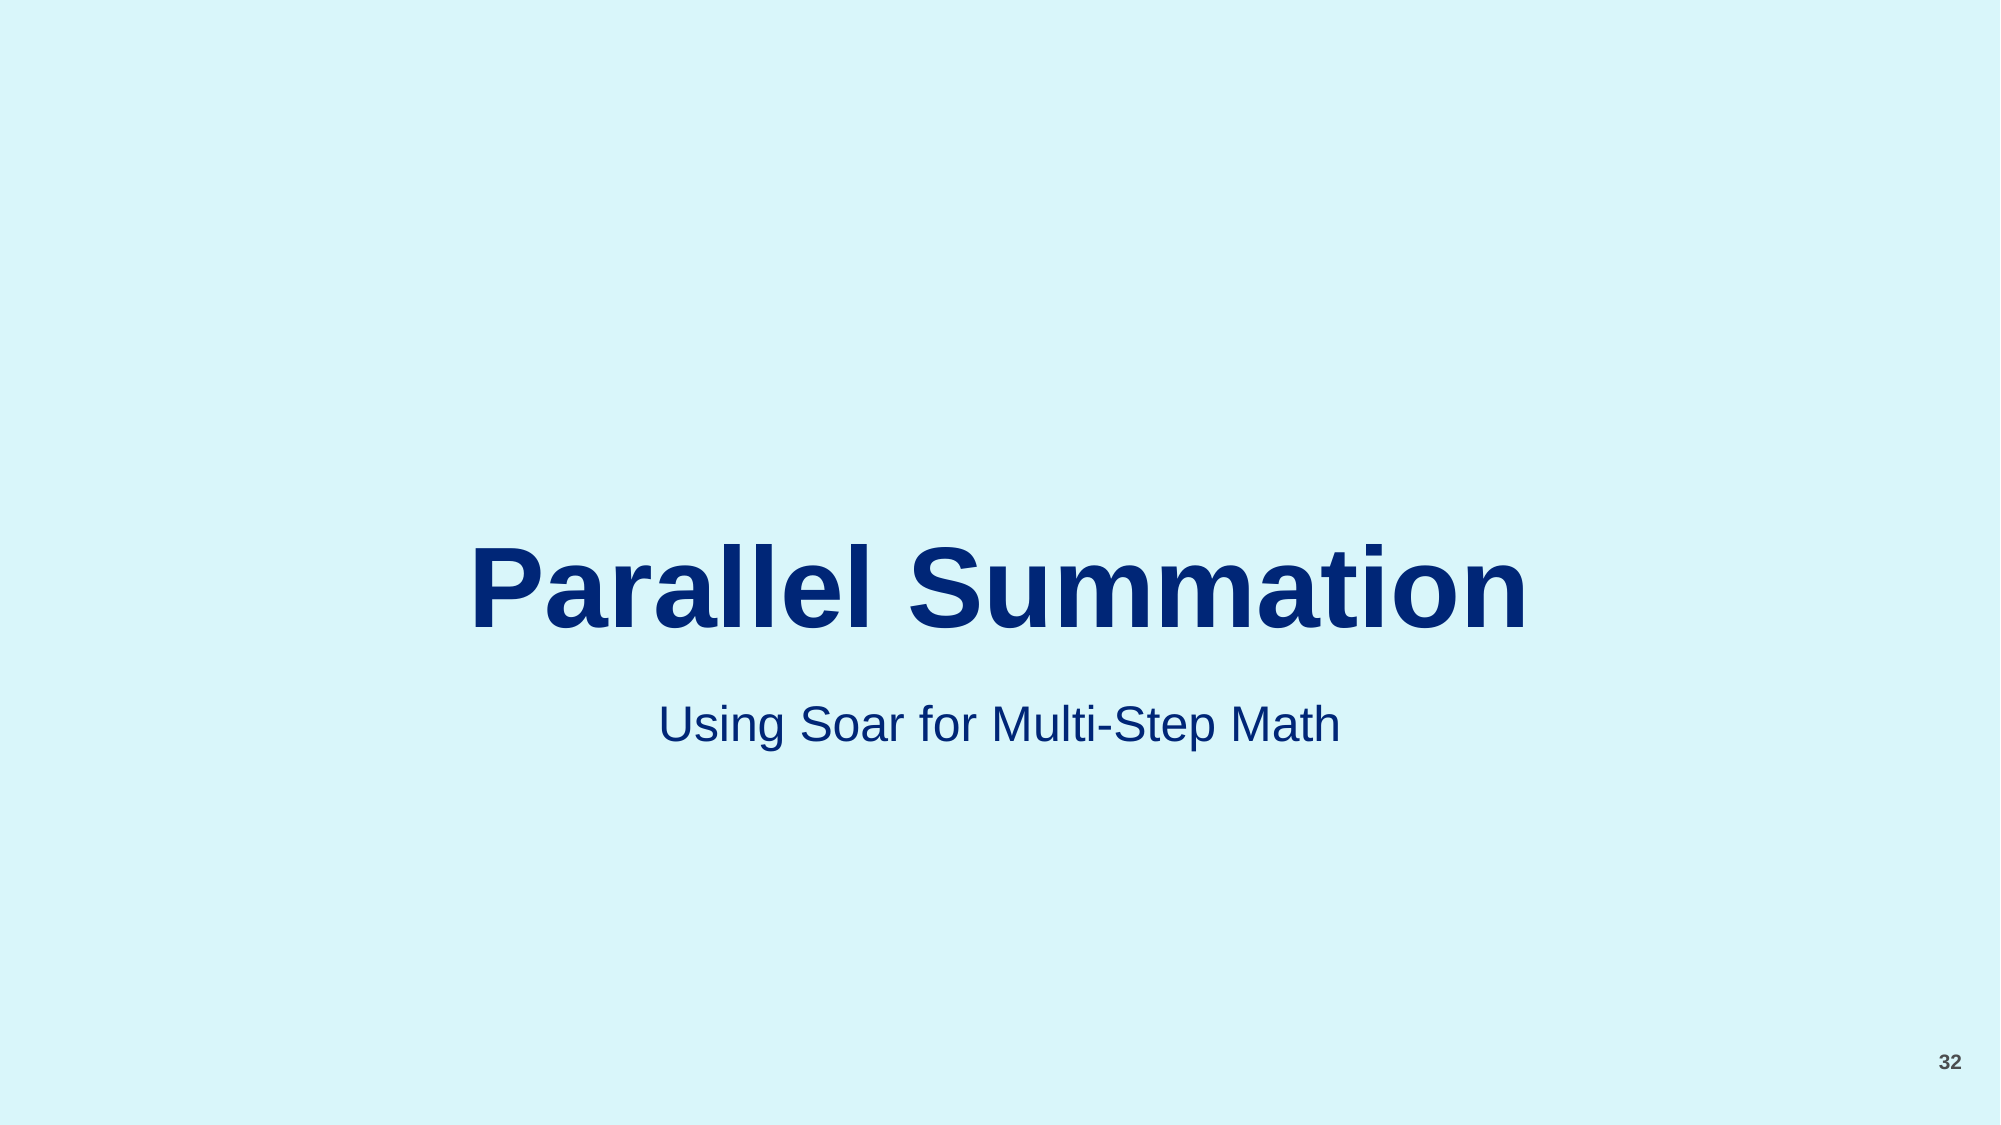

# Parallel Summation
Using Soar for Multi-Step Math